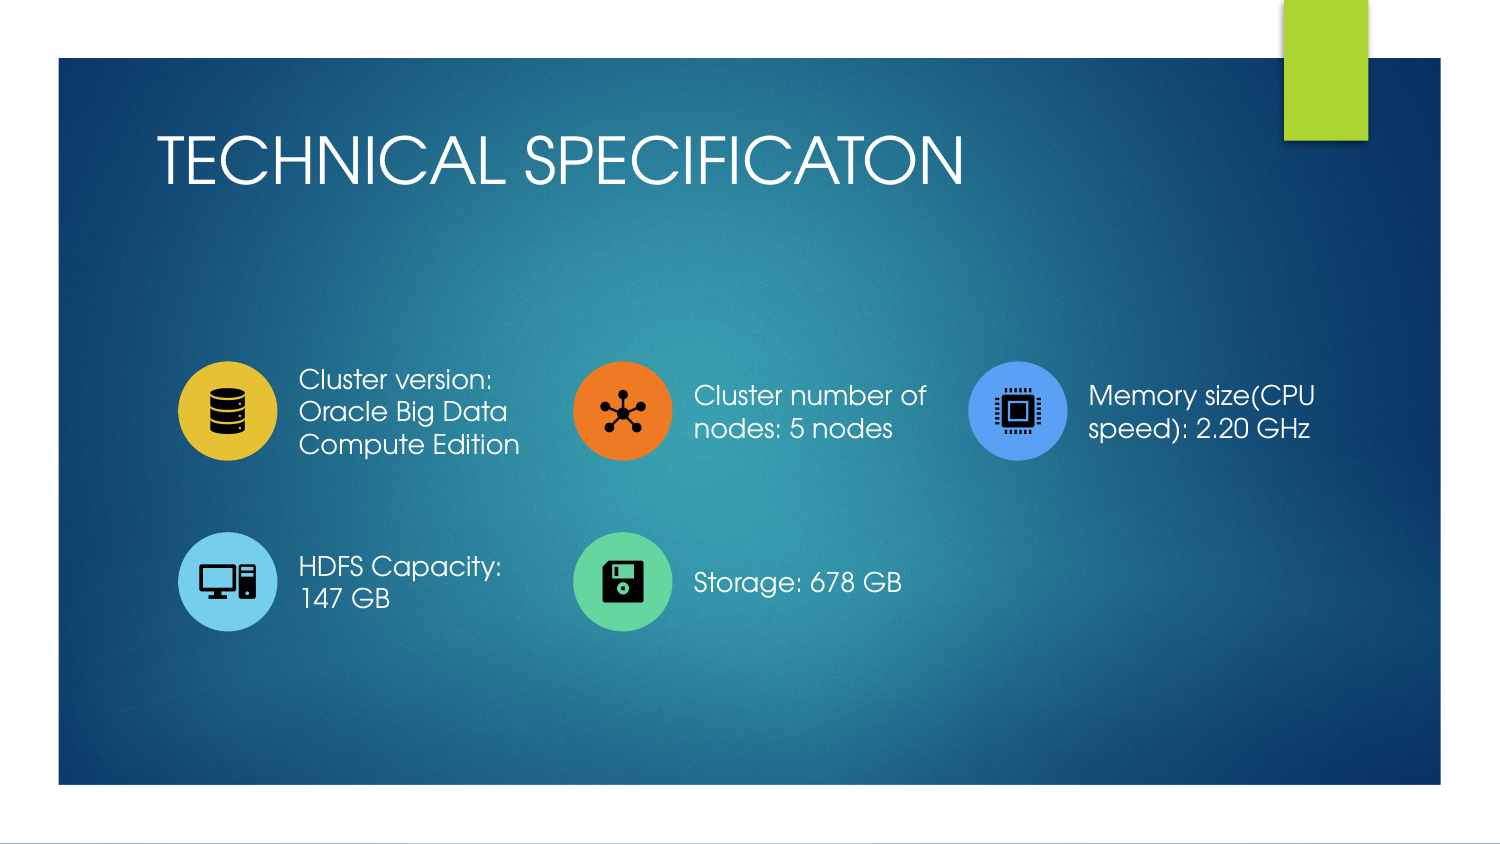

# TECHNICAL SPECIFICATON
Cluster version: Oracle Big Data Compute Edition
Cluster number of nodes: 5 nodes
Memory size(CPU speed): 2.20 GHz
HDFS Capacity: 147 GB
Storage: 678 GB